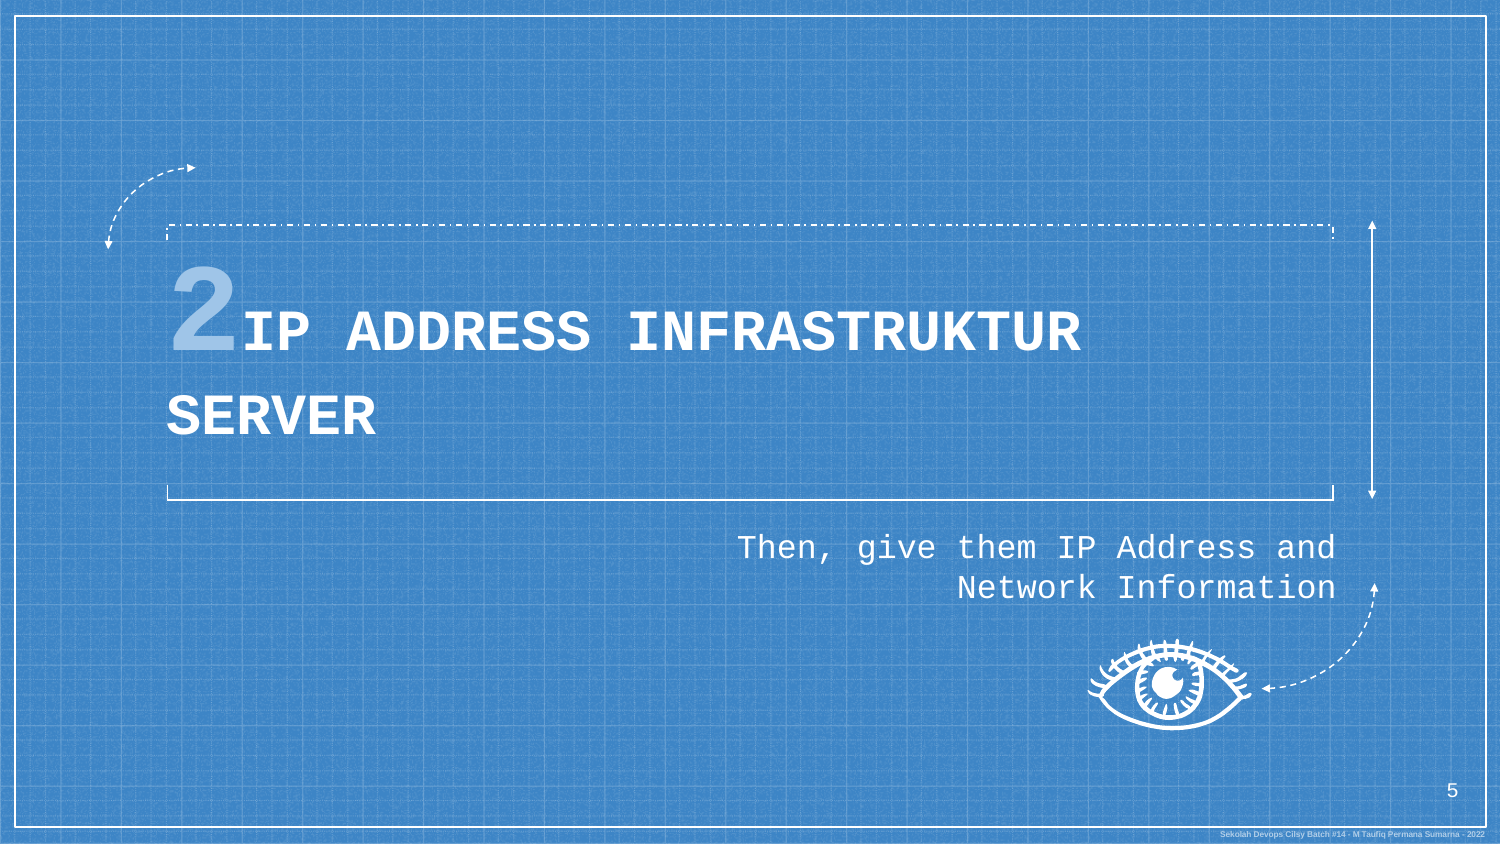

# 2IP ADDRESS INFRASTRUKTUR SERVER
Then, give them IP Address and Network Information

5